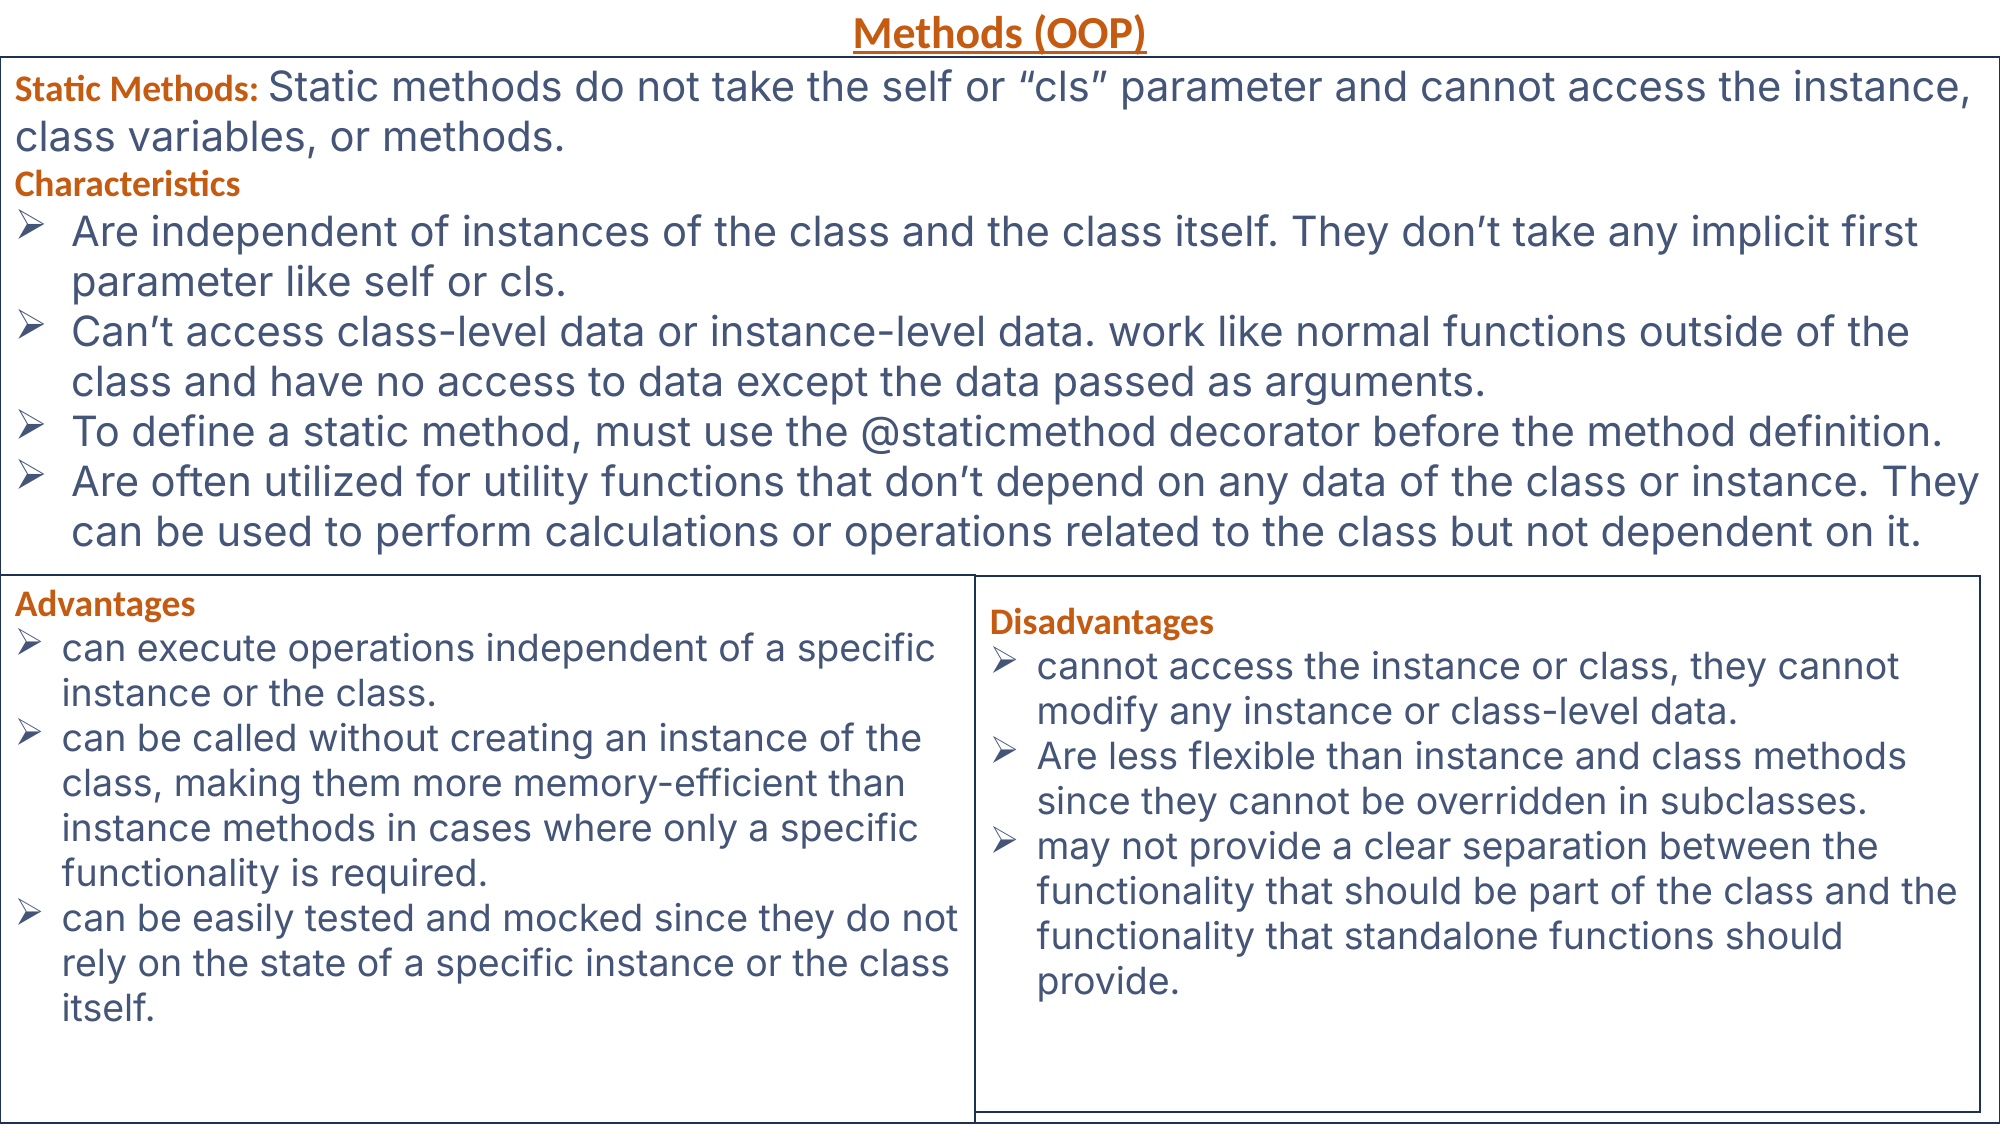

Methods (OOP)

Static Methods: Static methods do not take the self or “cls” parameter and cannot access the instance, class variables, or methods.
Characteristics
Are independent of instances of the class and the class itself. They don’t take any implicit first parameter like self or cls.
Can’t access class-level data or instance-level data. work like normal functions outside of the class and have no access to data except the data passed as arguments.
To define a static method, must use the @staticmethod decorator before the method definition.
Are often utilized for utility functions that don’t depend on any data of the class or instance. They can be used to perform calculations or operations related to the class but not dependent on it.

Advantages
can execute operations independent of a specific instance or the class.
can be called without creating an instance of the class, making them more memory-efficient than instance methods in cases where only a specific functionality is required.
can be easily tested and mocked since they do not rely on the state of a specific instance or the class itself.

Disadvantages
cannot access the instance or class, they cannot modify any instance or class-level data.
Are less flexible than instance and class methods since they cannot be overridden in subclasses.
may not provide a clear separation between the functionality that should be part of the class and the functionality that standalone functions should provide.

"